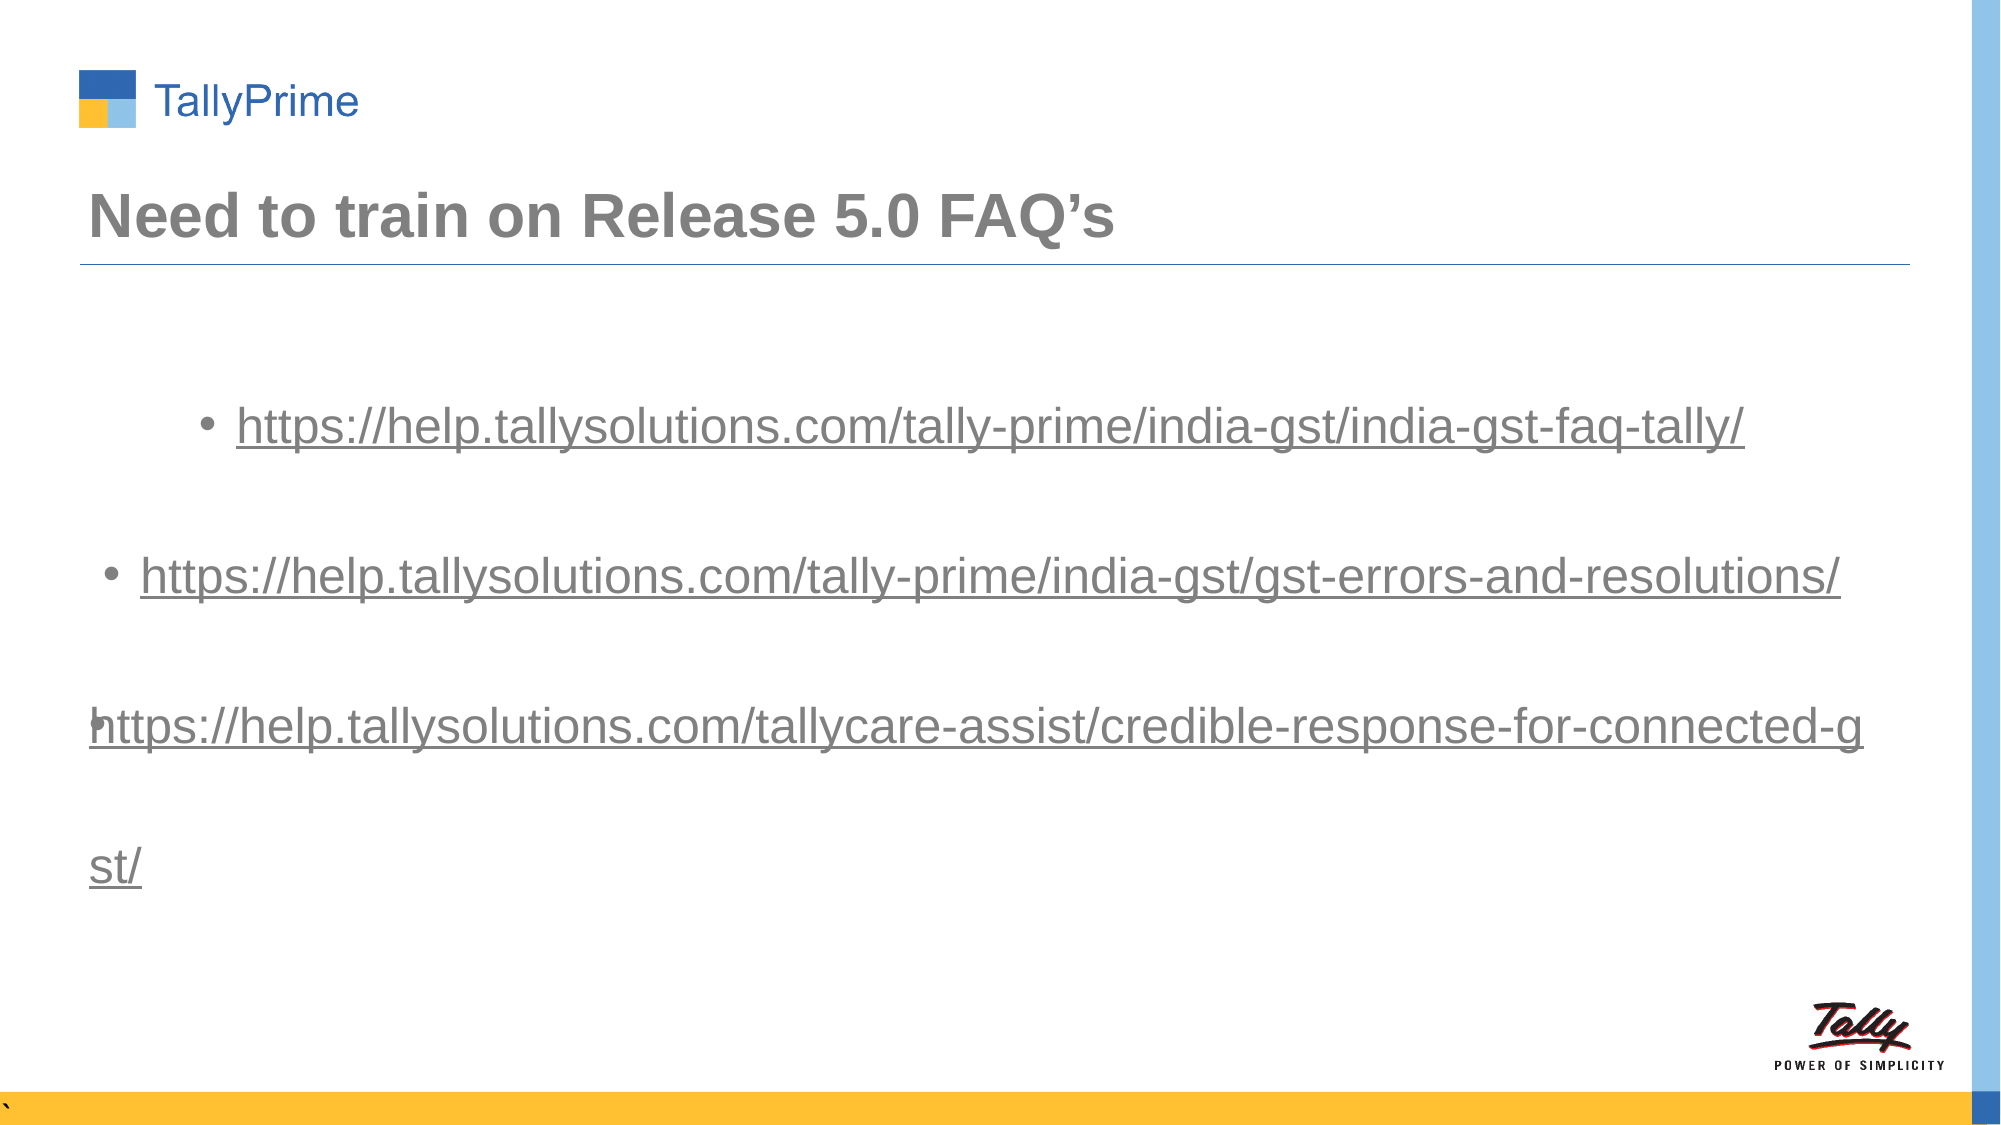

# Need to train on Release 5.0 FAQ’s
https://help.tallysolutions.com/tally-prime/india-gst/india-gst-faq-tally/
https://help.tallysolutions.com/tally-prime/india-gst/gst-errors-and-resolutions/
https://help.tallysolutions.com/tallycare-assist/credible-response-for-connected-gst/